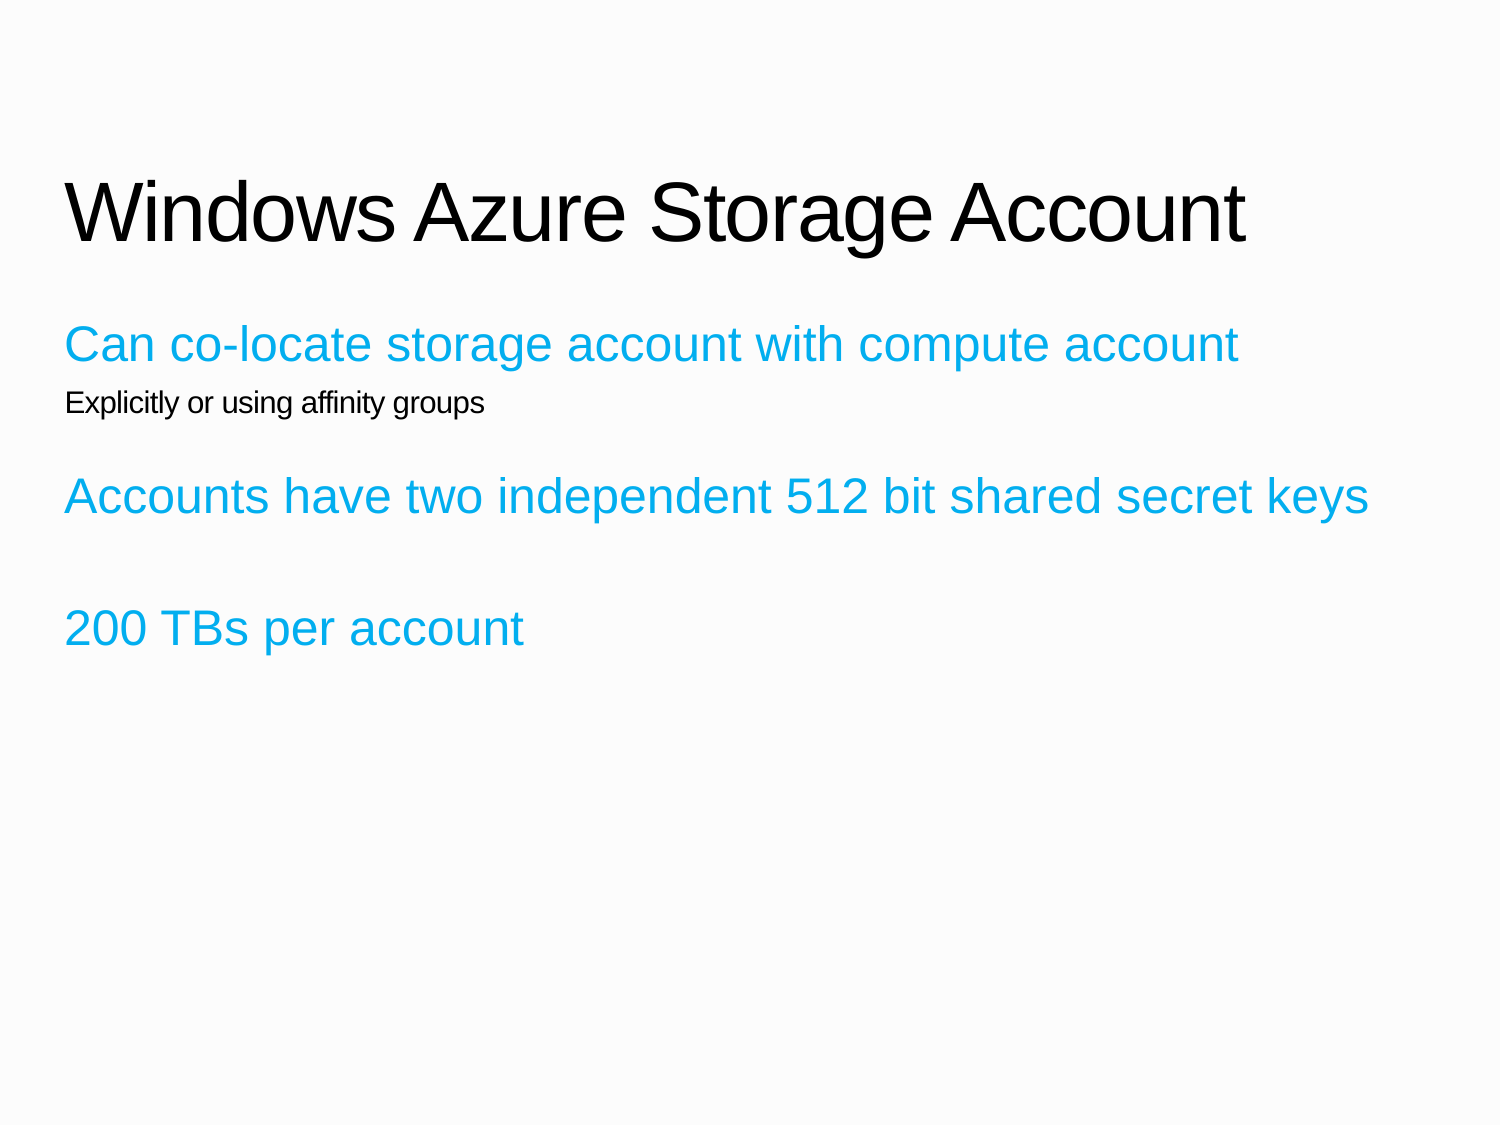

# Windows Azure Storage Account
Can co-locate storage account with compute account
Explicitly or using affinity groups

Accounts have two independent 512 bit shared secret keys
200 TBs per account